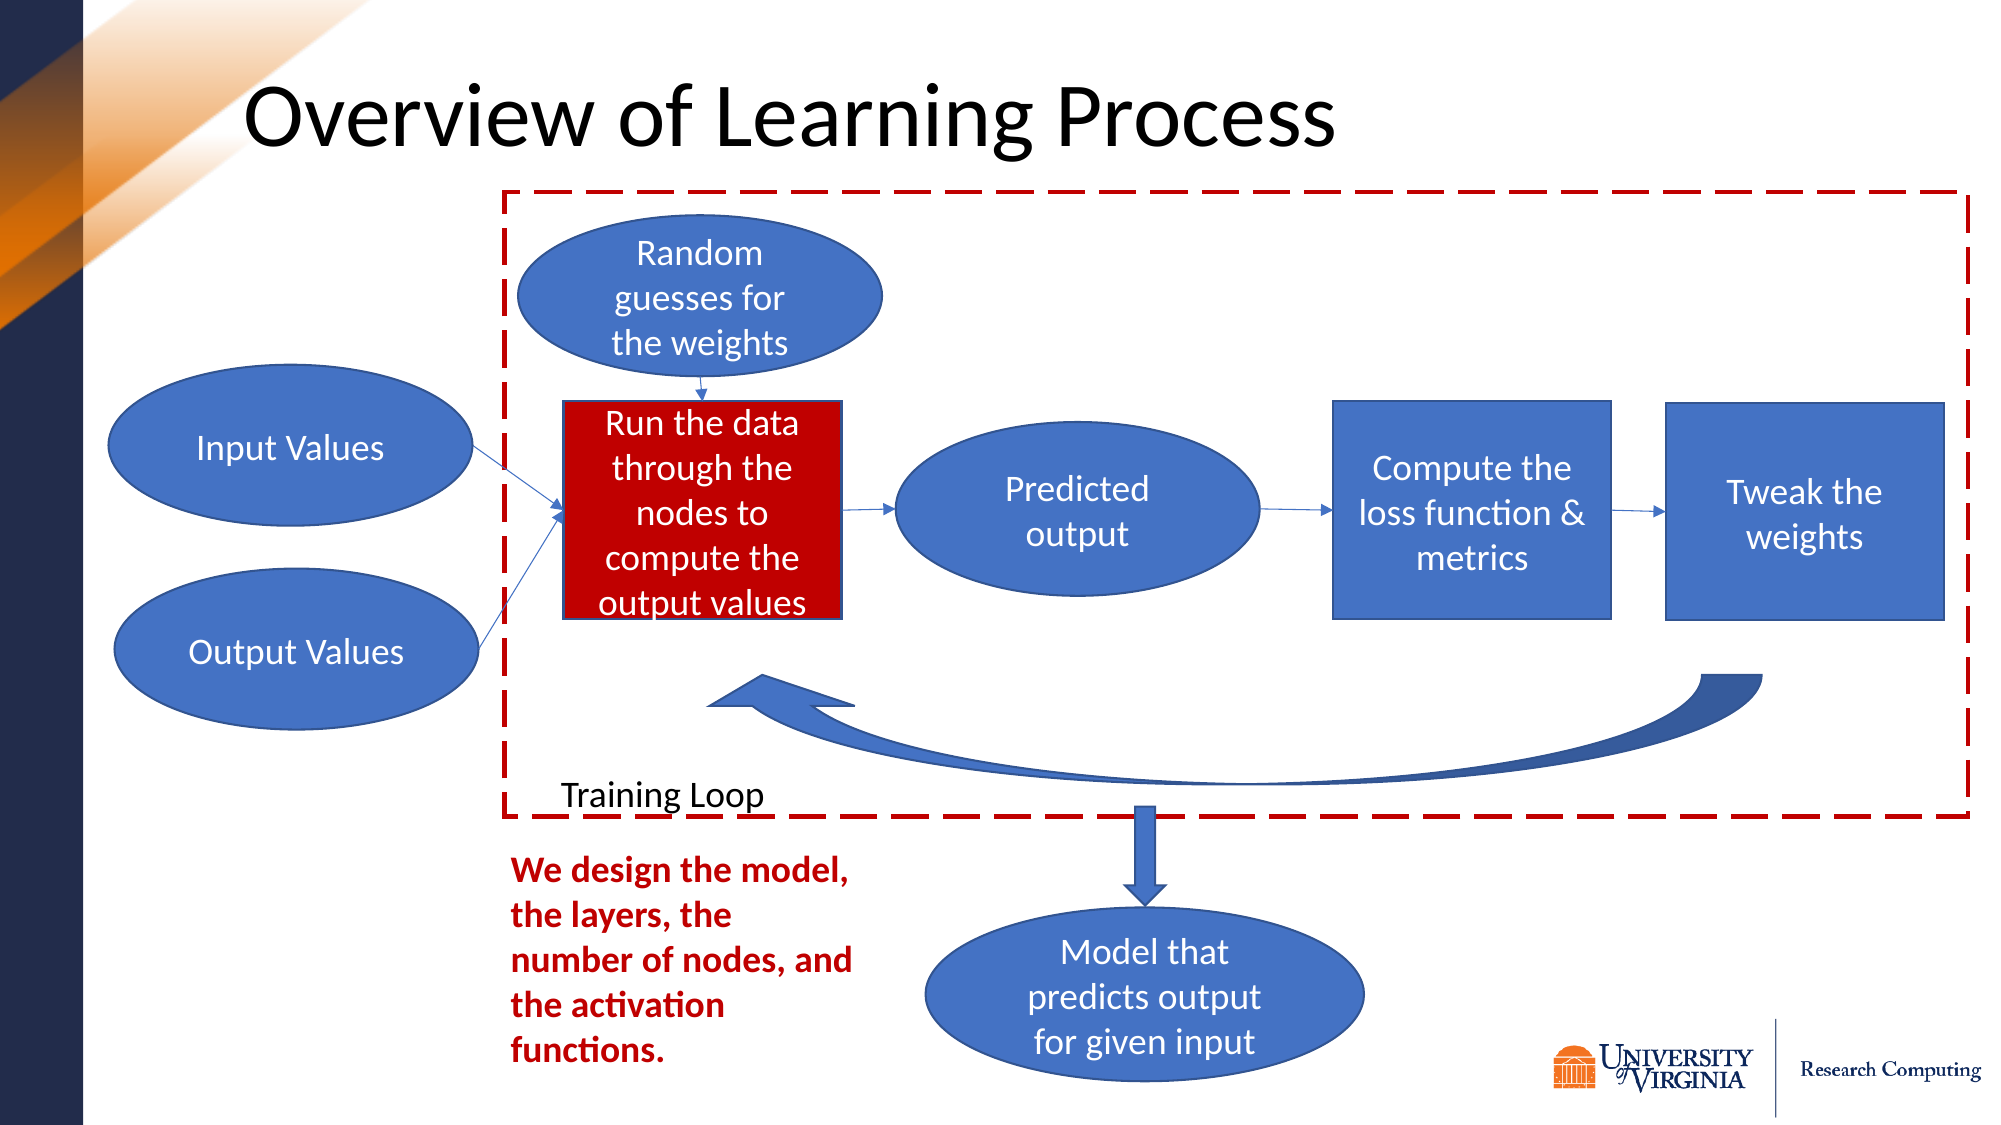

# Overview of Learning Process

Random guesses for the weights
Input Values
Run the data through the nodes to compute the output values
Compute the loss function & metrics
Predicted output
Output Values
Tweak the weights

Training Loop

We design the model, the layers, the number of nodes, and the activation functions.
Model that predicts output for given input